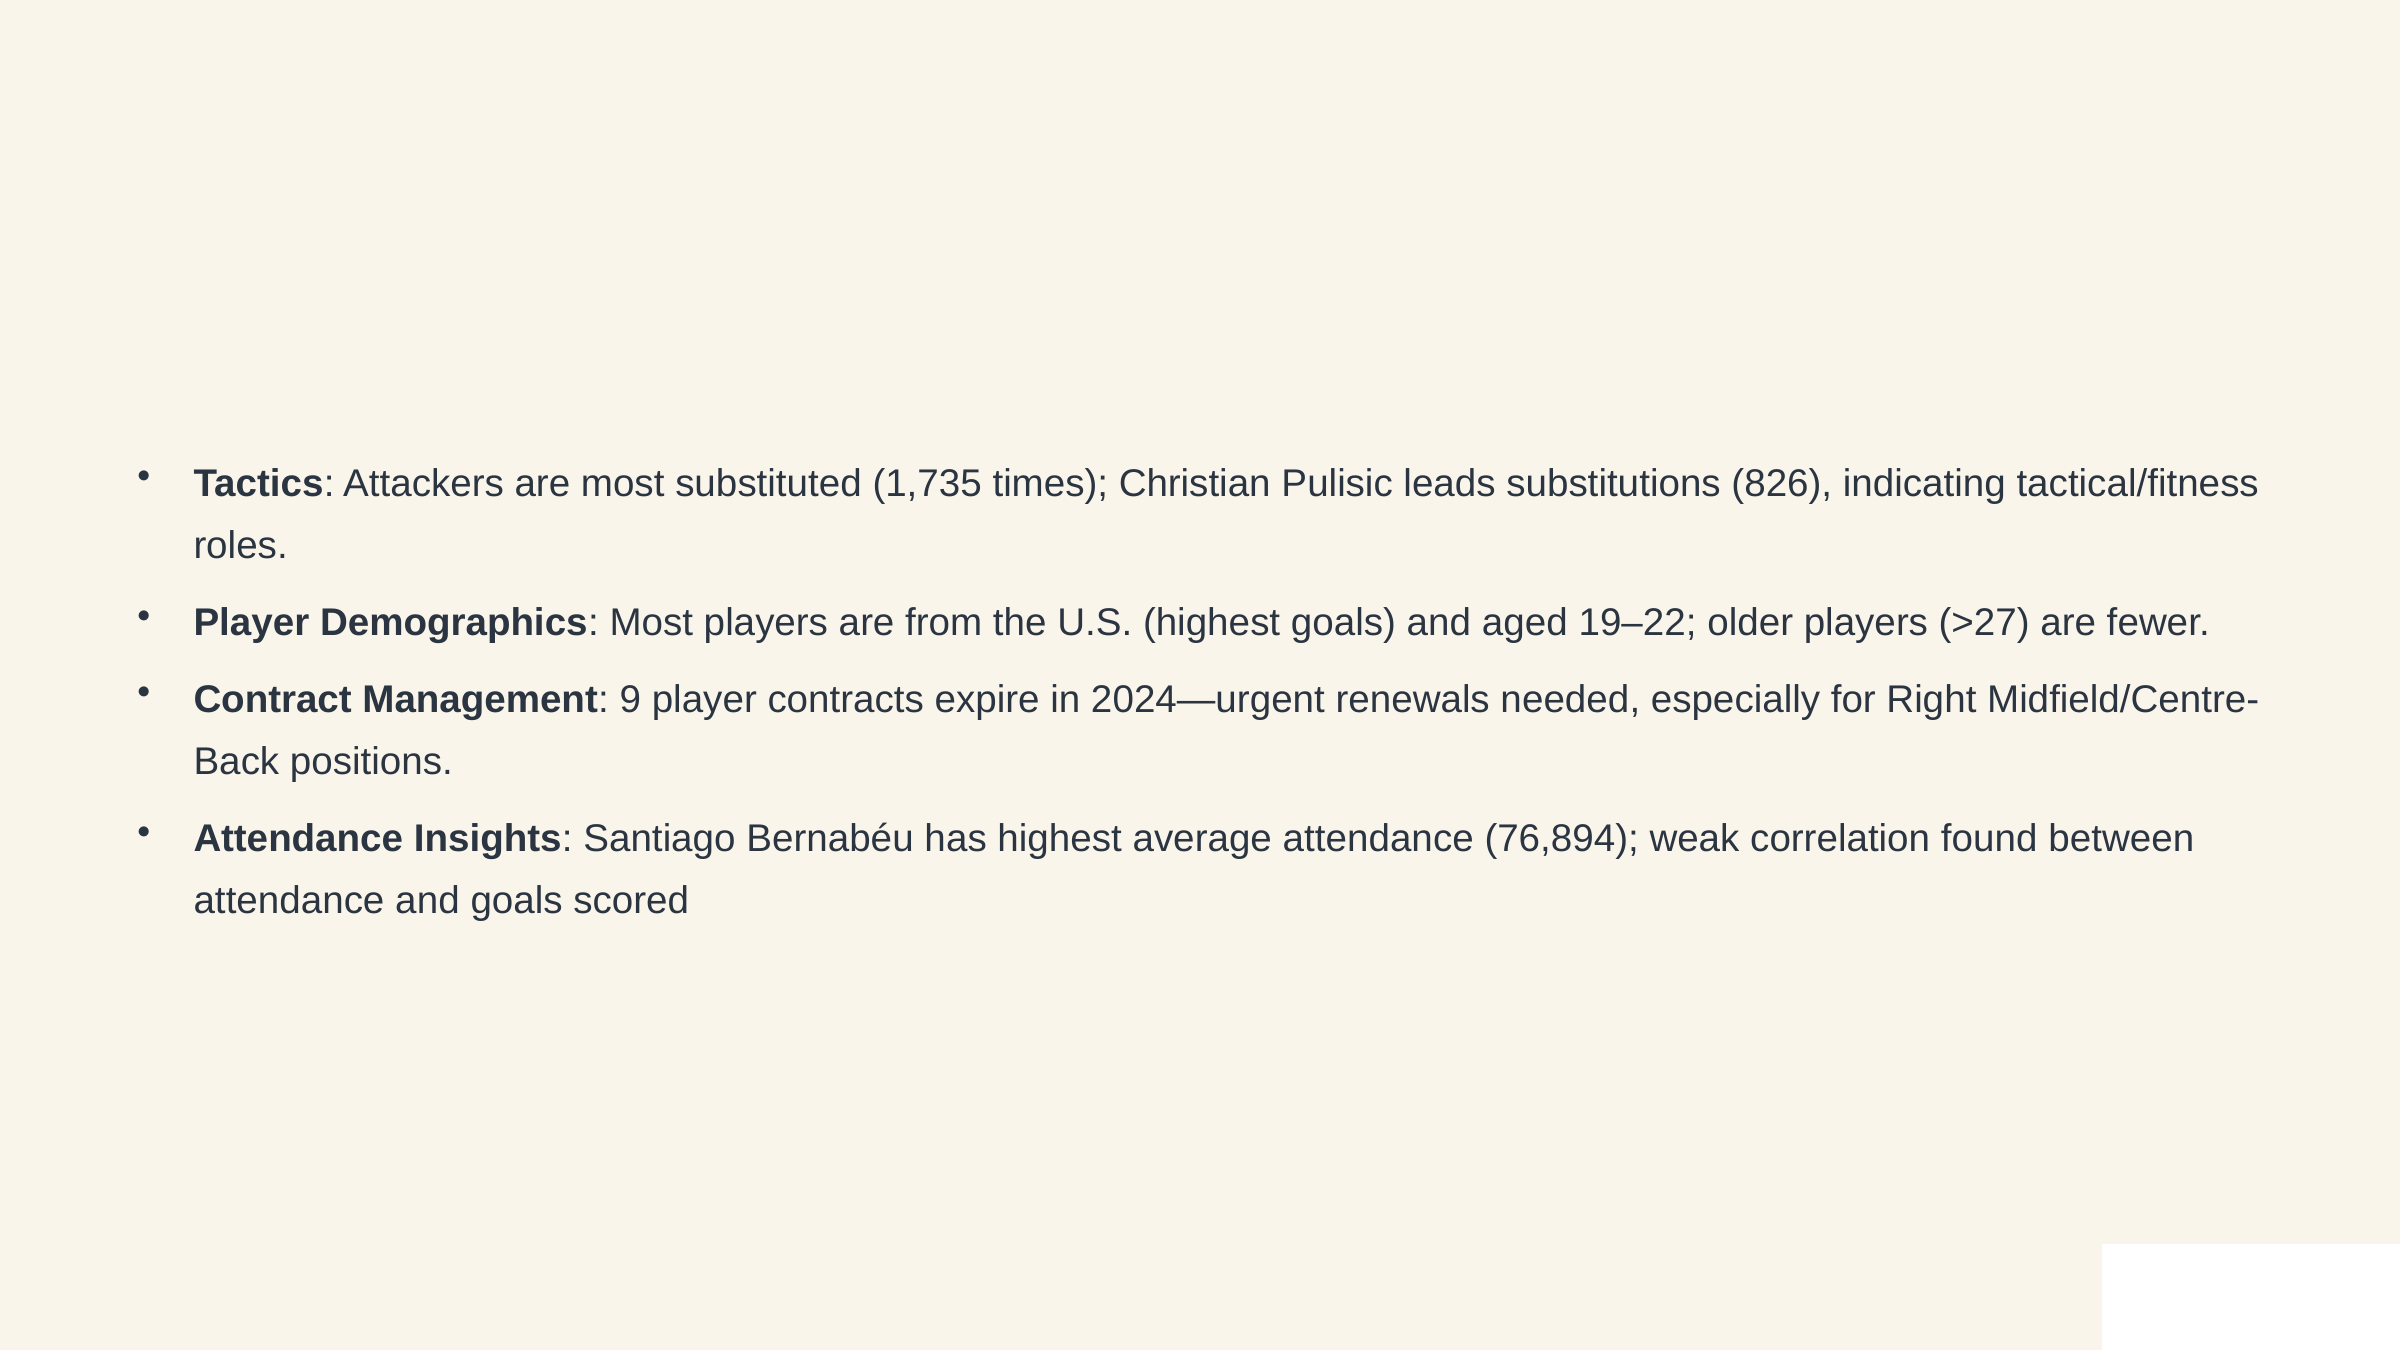

Tactics: Attackers are most substituted (1,735 times); Christian Pulisic leads substitutions (826), indicating tactical/fitness roles.
Player Demographics: Most players are from the U.S. (highest goals) and aged 19–22; older players (>27) are fewer.
Contract Management: 9 player contracts expire in 2024—urgent renewals needed, especially for Right Midfield/Centre-Back positions.
Attendance Insights: Santiago Bernabéu has highest average attendance (76,894); weak correlation found between attendance and goals scored